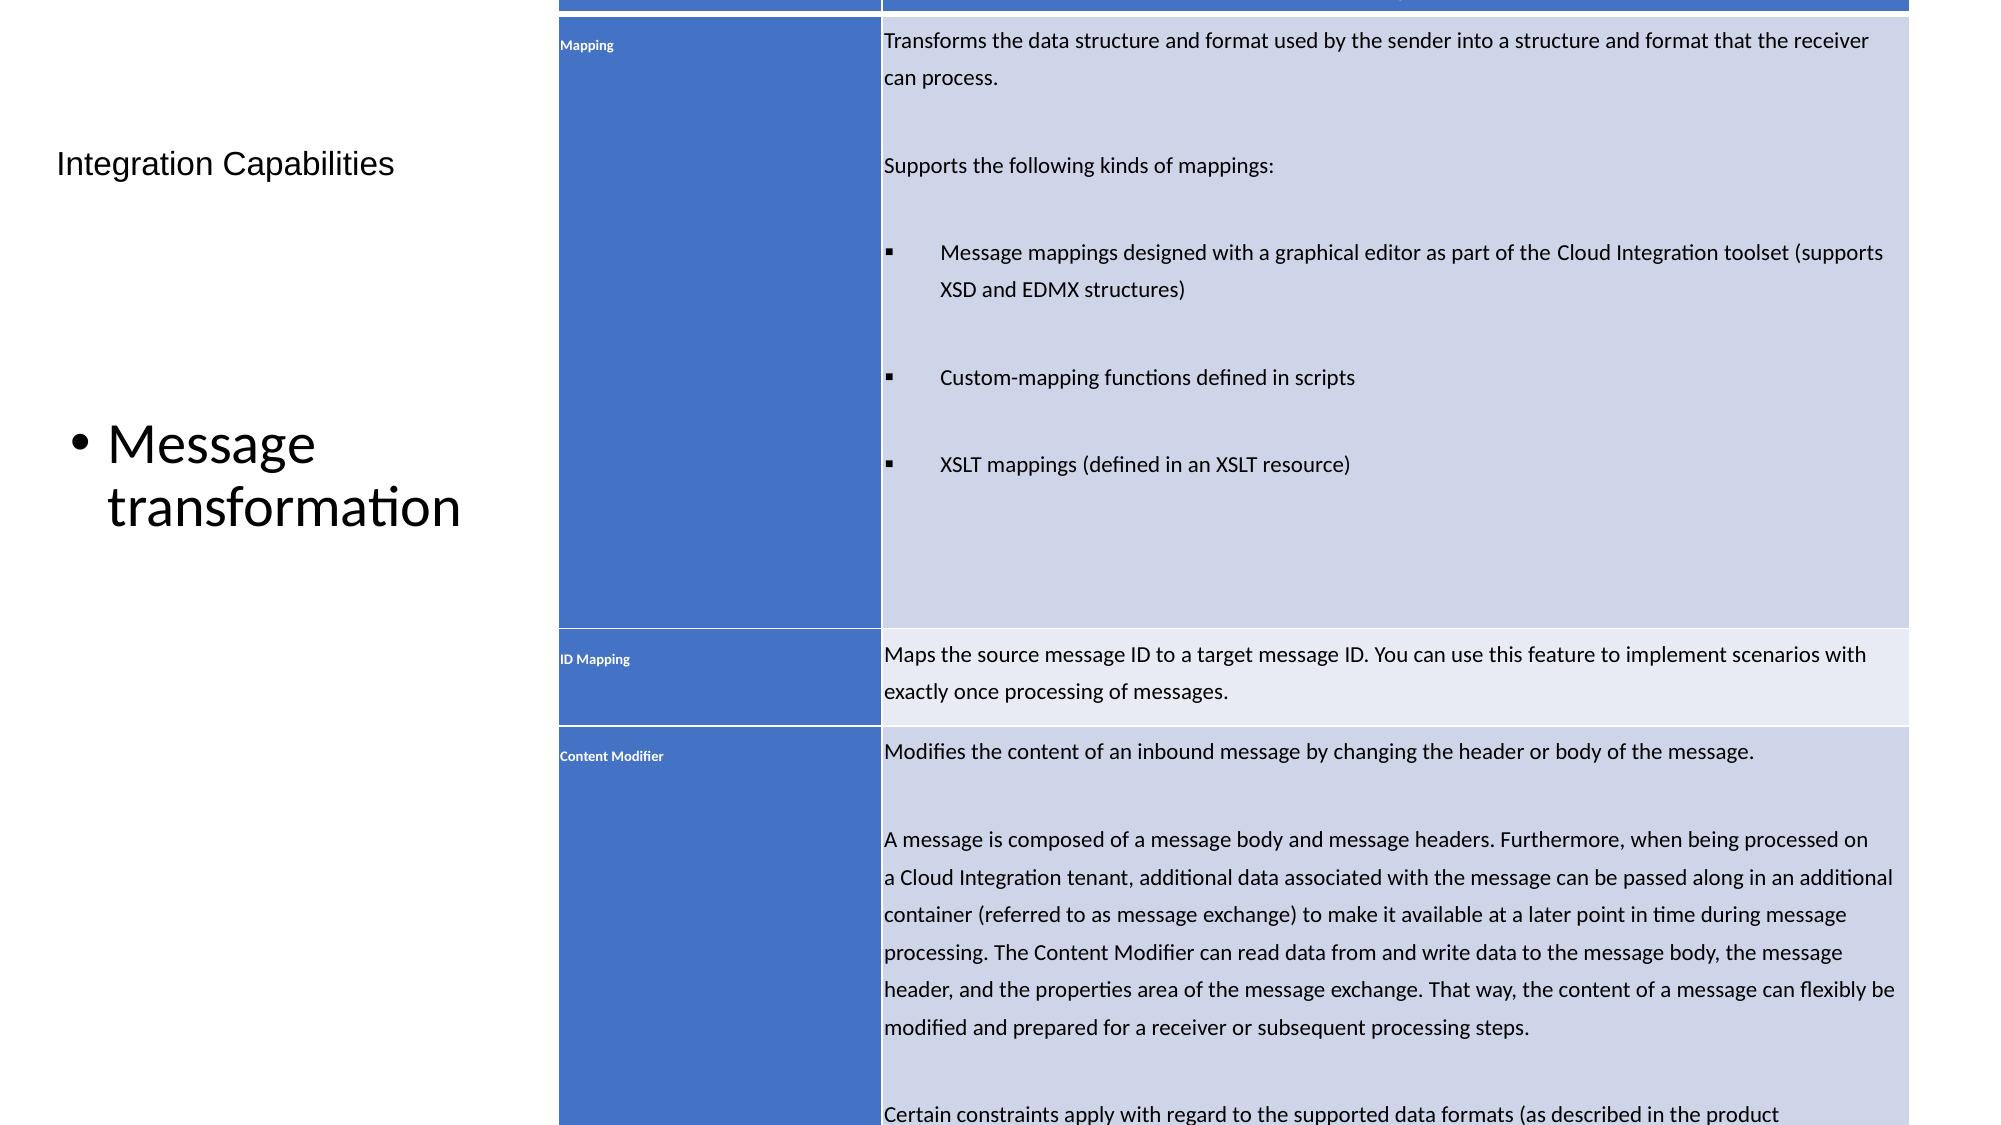

| Feature | Description |
| --- | --- |
| Mapping | Transforms the data structure and format used by the sender into a structure and format that the receiver can process. Supports the following kinds of mappings: Message mappings designed with a graphical editor as part of the Cloud Integration toolset (supports XSD and EDMX structures) Custom-mapping functions defined in scripts XSLT mappings (defined in an XSLT resource) |
| ID Mapping | Maps the source message ID to a target message ID. You can use this feature to implement scenarios with exactly once processing of messages. |
| Content Modifier | Modifies the content of an inbound message by changing the header or body of the message. A message is composed of a message body and message headers. Furthermore, when being processed on a Cloud Integration tenant, additional data associated with the message can be passed along in an additional container (referred to as message exchange) to make it available at a later point in time during message processing. The Content Modifier can read data from and write data to the message body, the message header, and the properties area of the message exchange. That way, the content of a message can flexibly be modified and prepared for a receiver or subsequent processing steps. Certain constraints apply with regard to the supported data formats (as described in the product documentation). |
# Integration Capabilities
Message transformation